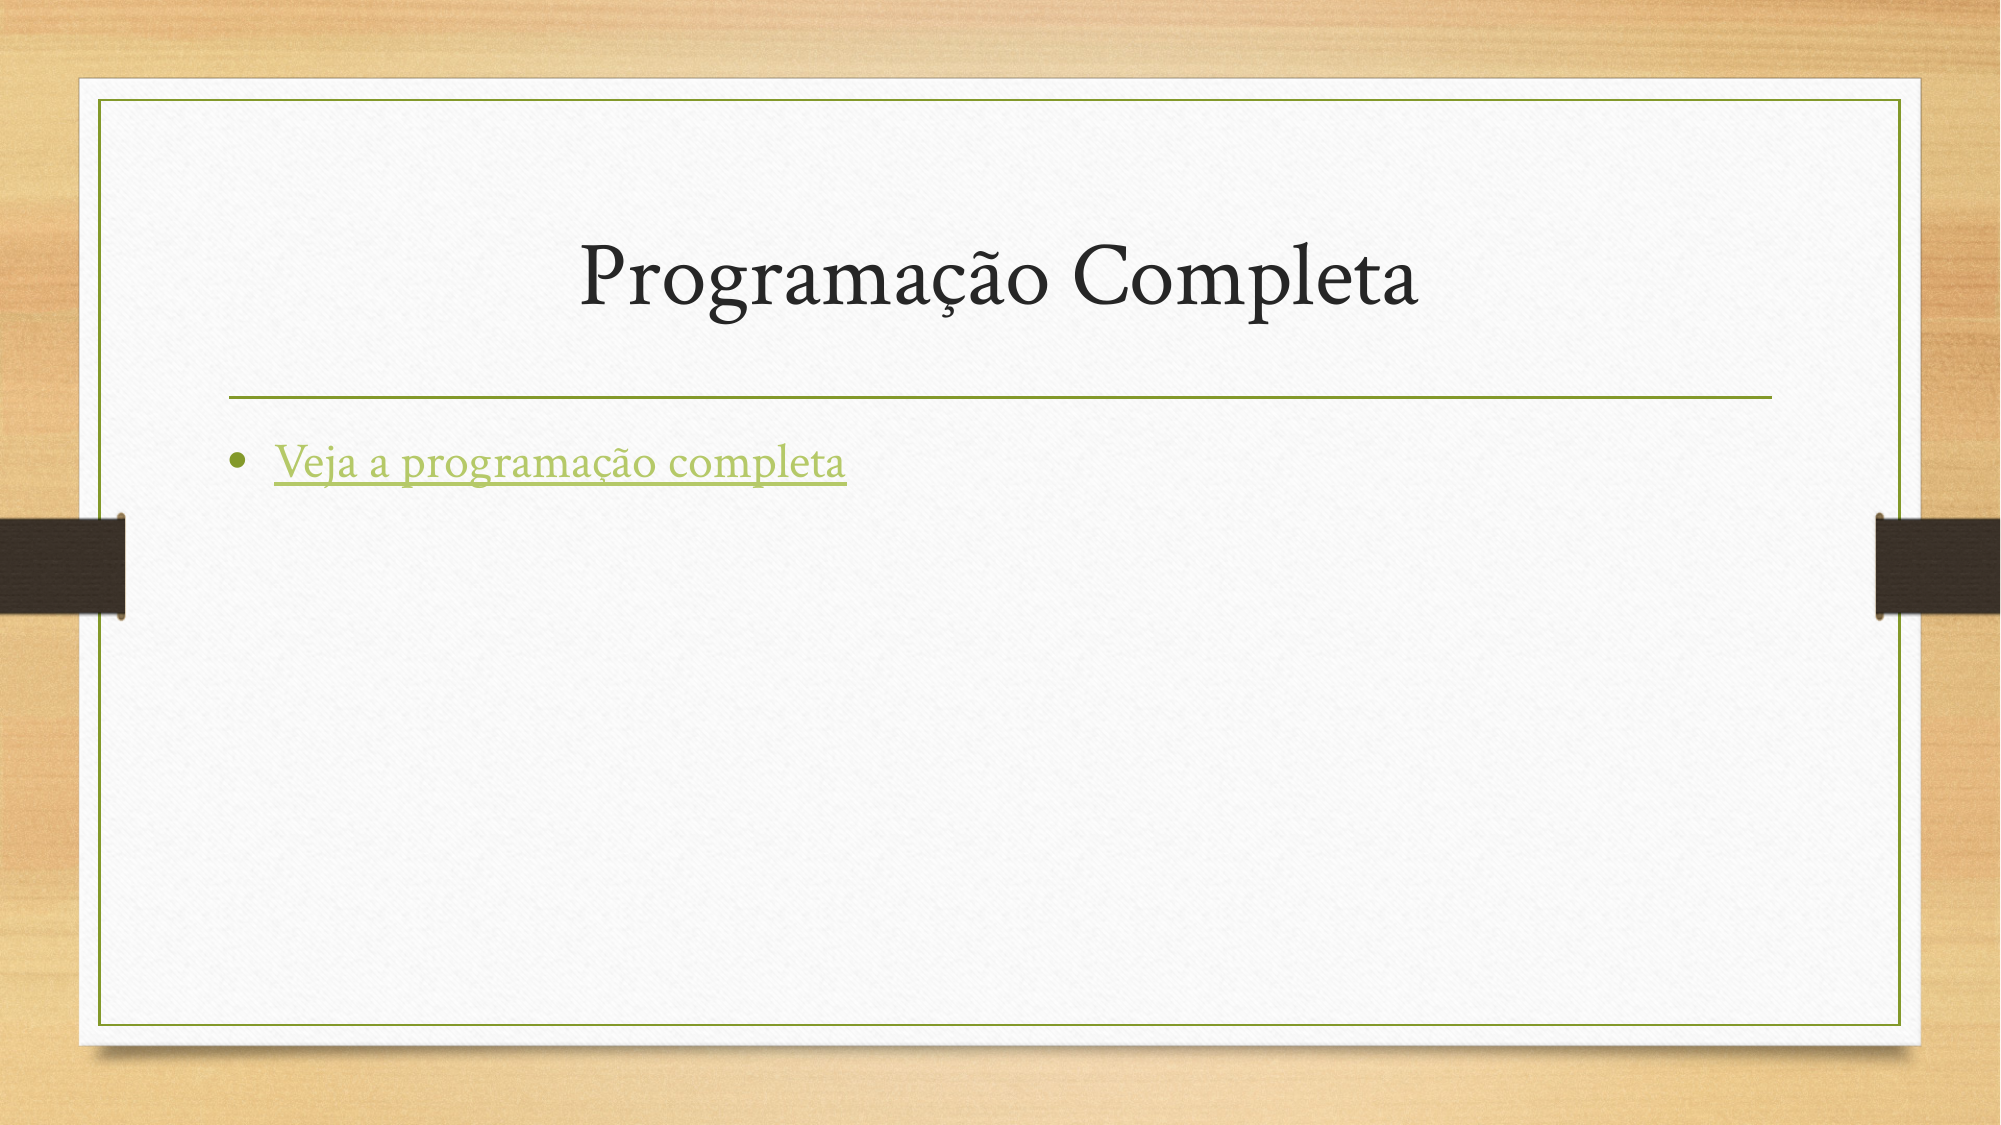

# Programação Completa
Veja a programação completa